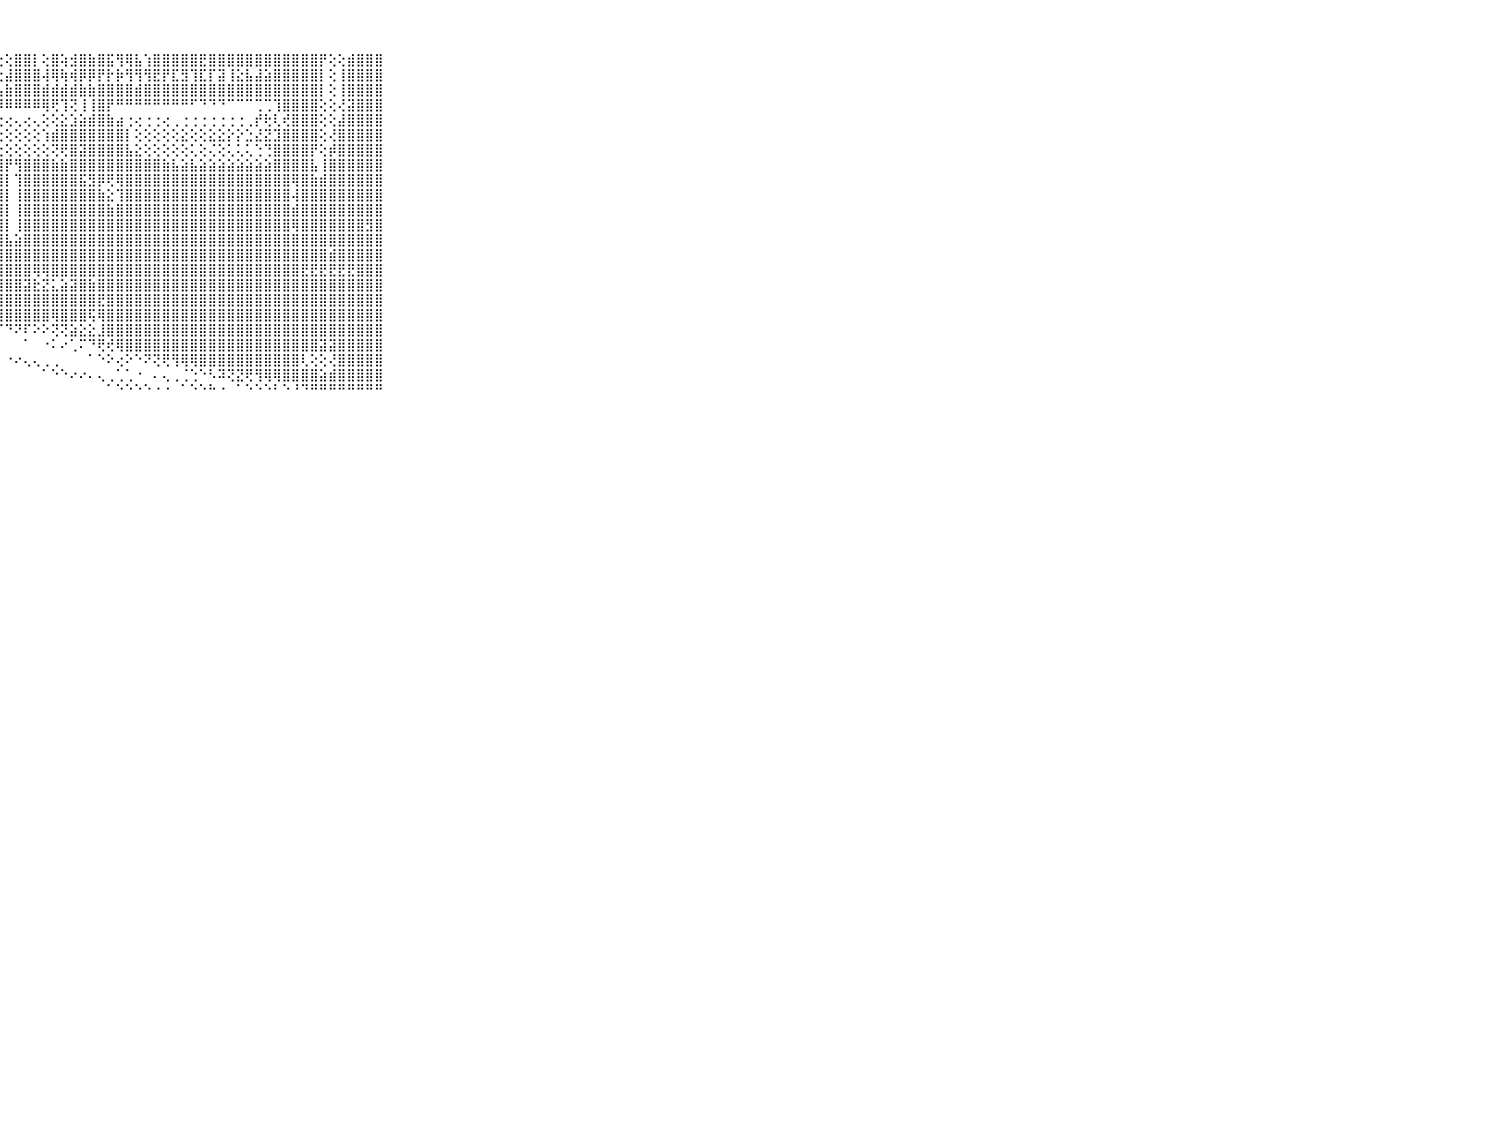

⠀⠀⠀⠀⠀⠀⠀⠀⠀⠀⠀⣿⣿⣿⣿⣿⣿⢸⣿⢕⢜⣿⣿⣯⣽⢝⣝⢕⢕⣿⣿⡇⢕⣿⢵⣺⣿⣷⣿⣯⢻⢿⣧⢱⣿⣿⣿⣿⣿⣟⣿⣿⣿⣿⣿⣿⣿⣿⣿⣿⣿⣿⡟⢕⢕⣾⣿⣿⣿⠀⠀⠀⠀⠀⠀⠀⠀⠀⠀⠀⠀
⠀⠀⠀⠀⠀⠀⠀⠀⠀⠀⠀⣿⣿⣿⣿⣿⣿⣿⣹⣇⡕⢟⢟⢟⣏⣕⣝⣕⣼⣿⣿⣿⢼⢿⢷⢾⡿⡿⡟⡗⡷⢻⢻⢻⣟⡟⣏⣻⢹⣏⡏⣽⢸⣕⣧⣼⣵⣿⣿⣿⣿⣿⡇⢕⢸⣿⣿⣿⣿⠀⠀⠀⠀⠀⠀⠀⠀⠀⠀⠀⠀
⠀⠀⠀⠀⠀⠀⠀⠀⠀⠀⠀⢽⢽⢽⢽⢹⣝⣹⣿⣿⣇⢕⢕⢕⢱⣷⣿⣧⣷⣿⣿⣿⣾⣾⣾⣾⣷⣷⣿⣿⣿⣿⣾⣿⣿⣿⣿⣿⣿⣿⣿⣿⣿⣿⣿⣿⣿⣿⣿⣿⣿⣿⡇⢕⢸⣿⣿⣿⣿⠀⠀⠀⠀⠀⠀⠀⠀⠀⠀⠀⠀
⠀⠀⠀⠀⠀⠀⠀⠀⠀⠀⠀⣿⣟⣏⣝⣝⣿⡿⢿⢿⢿⢵⢥⢵⠿⠿⠿⠿⠿⠿⠿⠿⢿⢟⢹⢝⢸⢸⣿⡟⠛⠛⠛⠛⠛⠛⠛⠛⠋⠙⠙⠙⠉⠉⠉⢉⢉⢹⣿⣿⣿⣿⢕⢕⢜⣽⣿⣿⣿⠀⠀⠀⠀⠀⠀⠀⠀⠀⠀⠀⠀
⠀⠀⠀⠀⠀⠀⠀⠀⠀⠀⠀⣿⣿⣿⣗⡳⢗⢗⢗⢇⢔⢔⢔⢔⢄⢄⢄⢔⢔⢄⢔⢄⢕⢕⣕⣱⣵⣾⣿⣷⣴⢐⢔⢐⢐⢔⢀⢐⢐⢐⢐⢐⢐⢐⢀⡞⢗⢇⢞⣿⣿⣿⢕⢕⣼⣿⣿⣿⣿⠀⠀⠀⠀⠀⠀⠀⠀⠀⠀⠀⠀
⠀⠀⠀⠀⠀⠀⠀⠀⠀⠀⠀⣿⣿⣿⡽⡽⢽⢽⢽⢽⢝⢝⢕⢕⢕⢕⢕⢕⢕⢕⢕⢕⢱⣾⣿⣿⣿⣿⣿⣿⣿⡇⢕⢕⢕⢕⢕⣕⢕⢕⣕⣕⡕⡕⣑⣜⣝⣹⣿⣿⣿⣿⢕⢜⣿⣿⣿⣿⣿⠀⠀⠀⠀⠀⠀⠀⠀⠀⠀⠀⠀
⠀⠀⠀⠀⠀⠀⠀⠀⠀⠀⠀⣿⣿⣿⣿⣳⣗⣕⣕⣕⣕⡕⡱⢔⢕⢕⢕⢔⢕⢕⢕⢕⢕⢝⢟⣿⣽⣿⣿⣿⣿⣧⣕⢕⢕⢕⢕⢕⢅⢕⢌⢕⢅⢅⢅⢑⢙⣿⣿⣿⣿⡟⢕⡾⣿⣿⣿⣿⣿⠀⠀⠀⠀⠀⠀⠀⠀⠀⠀⠀⠀
⠀⠀⠀⠀⠀⠀⠀⠀⠀⠀⠀⣿⣿⣿⣿⣿⣿⣿⣿⣿⣿⣿⣿⡝⣹⣿⣿⣿⡟⢻⣿⣿⣿⣷⣷⣿⣿⣿⣿⣿⣿⣿⣿⣿⣿⣷⣧⣵⣧⣵⣵⣵⣵⣵⣵⣵⣵⣿⣿⣿⣿⣧⢸⣿⣿⣿⣿⣿⣿⠀⠀⠀⠀⠀⠀⠀⠀⠀⠀⠀⠀
⠀⠀⠀⠀⠀⠀⠀⠀⠀⠀⠀⣿⣿⣿⣿⣿⣿⣿⣿⣿⣿⣿⣿⢕⣿⣿⣿⣿⡇⢹⣿⣿⣿⣿⣿⣿⣯⣻⡿⢟⢿⣿⣿⣿⣿⣿⣿⣿⣿⣿⣿⣿⣿⣿⣿⣿⣿⣿⣿⢿⣿⣷⣾⣿⣿⣿⣿⣿⣿⠀⠀⠀⠀⠀⠀⠀⠀⠀⠀⠀⠀
⠀⠀⠀⠀⠀⠀⠀⠀⠀⠀⠀⣿⢿⣿⣿⣿⣿⣿⣿⣿⣿⣿⣿⢕⣿⣿⣿⣿⡇⢸⣿⣿⣿⣿⣿⣿⣿⣿⣷⣕⢹⣿⣿⣿⣿⣿⣿⣿⣿⣿⣿⣿⣿⣿⣿⣿⣿⣿⣿⢼⣿⣿⣿⣿⣿⣿⣿⣿⣿⠀⠀⠀⠀⠀⠀⠀⠀⠀⠀⠀⠀
⠀⠀⠀⠀⠀⠀⠀⠀⠀⠀⠀⣿⣿⣿⣿⣿⣿⣿⣿⣿⣿⣿⣿⢕⣿⣿⣿⣿⡇⢸⣿⣿⣿⣿⣿⣿⣿⣿⣿⣷⣿⣿⣿⣿⣿⣿⣿⣿⣿⣿⣿⣿⣿⣿⣿⣿⣿⣿⣿⣾⣿⣿⣿⣿⣿⣿⣿⣿⣿⠀⠀⠀⠀⠀⠀⠀⠀⠀⠀⠀⠀
⠀⠀⠀⠀⠀⠀⠀⠀⠀⠀⠀⣿⣿⣿⣿⣿⣿⣿⣿⣿⣿⣿⣿⢕⣿⣿⣿⣿⡇⢸⣿⣿⣿⣿⣿⣿⣿⣿⣿⣿⣿⣿⣿⣿⣿⣿⣿⣿⣿⣿⣿⣿⣿⣿⣿⣿⣿⣿⣿⢿⣿⣿⣿⣿⣿⣿⣿⣻⣿⠀⠀⠀⠀⠀⠀⠀⠀⠀⠀⠀⠀
⠀⠀⠀⠀⠀⠀⠀⠀⠀⠀⠀⣿⣿⣿⣿⣿⣿⣿⣿⣿⣿⣿⣿⣿⣿⣿⣿⣿⣧⣵⣿⣿⣿⣿⣿⣿⣿⣿⣿⣿⣿⣿⣿⣿⣿⣿⣿⣿⣿⣿⣿⣿⣿⣿⣿⣿⣿⣿⣿⣿⣿⣿⣿⣿⣿⣿⣿⣿⣿⠀⠀⠀⠀⠀⠀⠀⠀⠀⠀⠀⠀
⠀⠀⠀⠀⠀⠀⠀⠀⠀⠀⠀⣿⣿⣿⣿⣿⣿⣿⣿⣿⣿⣿⣿⣿⣿⣿⣿⣿⣿⣿⣿⣿⣿⣿⣿⣿⣿⣿⣿⣿⣿⣿⣿⣿⣿⣿⣿⣿⣿⣿⣿⣿⣿⣿⣿⣿⣿⣿⣿⣿⣿⣿⣿⣾⣿⣿⣿⣿⣿⠀⠀⠀⠀⠀⠀⠀⠀⠀⠀⠀⠀
⠀⠀⠀⠀⠀⠀⠀⠀⠀⠀⠀⣿⣿⡿⢏⢕⢜⢕⠜⠝⢝⢹⣿⣿⣿⣻⣿⣻⣿⣿⣿⢿⢿⣿⣿⣿⣿⣿⣿⣿⣿⣿⣿⣿⣿⣿⣿⣿⣿⣿⣿⣿⣿⣿⣿⣿⣿⣿⣿⣿⣟⣟⣟⣟⣟⣟⣿⣿⣿⠀⠀⠀⠀⠀⠀⠀⠀⠀⠀⠀⠀
⠀⠀⠀⠀⠀⠀⠀⠀⠀⠀⠀⣿⡟⢕⢕⢕⢕⢕⢔⢔⢄⢄⣅⡑⢘⣿⣿⣿⣿⣿⣽⣗⣝⣅⣵⣽⣿⣷⣿⣿⣿⣿⣿⣿⣿⣿⣿⣿⣿⣿⣿⣿⣿⣿⣿⣿⣿⣿⣿⣿⣿⣿⣿⣿⣿⣿⣿⣿⣿⠀⠀⠀⠀⠀⠀⠀⠀⠀⠀⠀⠀
⠀⠀⠀⠀⠀⠀⠀⠀⠀⠀⠀⠝⠟⢳⢵⢕⣕⡕⢕⢕⢕⢕⢸⣿⣜⣼⣿⣿⣿⣿⣿⣿⣿⣿⣿⣿⣿⣿⣟⣿⣿⣿⣿⣿⣿⣿⣿⣿⣿⣿⣿⣿⣿⣿⣿⣿⣿⣿⣿⣿⣿⣿⣿⣿⣿⣿⣿⣿⣿⠀⠀⠀⠀⠀⠀⠀⠀⠀⠀⠀⠀
⠀⠀⠀⠀⠀⠀⠀⠀⠀⠀⠀⠀⠀⠀⠀⠀⠀⠁⠉⠑⠑⠑⠘⠟⢹⢿⢿⢿⣿⣿⣿⣿⣿⢿⣿⣿⣿⢯⢿⣿⣿⣿⣿⣿⣿⣿⣿⣿⣿⣿⣿⣿⣿⣿⣿⣿⣿⣿⣿⣿⣿⣿⣿⣿⣿⣿⣿⣿⣿⠀⠀⠀⠀⠀⠀⠀⠀⠀⠀⠀⠀
⠀⠀⠀⠀⠀⠀⠀⠀⠀⠀⠀⠐⠔⢄⢀⢀⠀⠀⠀⠀⠀⠀⠀⠀⠀⠁⠈⠉⠙⠝⠏⠕⠕⢝⢝⣵⣕⣕⣸⣿⣿⣿⣿⣿⣿⣿⣿⣿⣿⣿⣿⣿⣿⣿⣿⣿⣿⣿⣿⣿⣿⣿⣿⣿⣿⣿⣿⣿⣿⠀⠀⠀⠀⠀⠀⠀⠀⠀⠀⠀⠀
⠀⠀⠀⠀⠀⠀⠀⠀⠀⠀⠀⠀⠑⠁⠁⠀⠀⠀⠀⠀⠀⠀⠀⠀⠀⠀⠀⠀⠀⠀⠁⠀⠐⠅⠔⢁⠍⠙⢟⢞⢿⣿⣿⣿⣿⣿⣿⣿⣿⣿⣿⣿⣿⣿⣿⣿⣿⣿⣿⣿⣿⣿⣽⣽⣿⣿⣿⣿⣿⠀⠀⠀⠀⠀⠀⠀⠀⠀⠀⠀⠀
⠀⠀⠀⠀⠀⠀⠀⠀⠀⠀⠀⠀⠀⠀⠀⠀⠀⠀⠀⠀⠀⠀⠀⠀⠀⠀⠀⠀⠐⠔⢄⢄⢀⢀⠀⠀⠀⠁⠑⠕⢔⠕⠑⠝⢝⢟⢻⢿⢿⣿⣿⣿⣿⣿⣿⣿⣿⣿⣿⣿⢇⢕⢕⢜⣿⣿⣿⣿⣿⠀⠀⠀⠀⠀⠀⠀⠀⠀⠀⠀⠀
⠀⠀⠀⠀⠀⠀⠀⠀⠀⠀⠀⠀⠀⢀⢀⠀⠀⠀⠀⠀⠀⠀⠀⠀⠀⠀⠀⠀⠀⠀⠀⠀⠁⠑⠑⠔⠔⠄⢄⢀⢁⢁⠐⠀⠄⢄⢀⢈⢑⠑⠣⠽⢝⣝⢟⢻⢿⢿⣿⣿⣿⣿⣵⣾⣿⣿⣿⣿⣿⠀⠀⠀⠀⠀⠀⠀⠀⠀⠀⠀⠀
⠀⠀⠀⠀⠀⠀⠀⠀⠀⠀⠀⠀⠐⠐⠑⠐⠑⠑⠁⠀⠀⠀⠀⠀⠀⠀⠀⠀⠀⠀⠀⠀⠀⠀⠀⠀⠀⠀⠀⠁⠑⠑⠑⠑⠐⠐⠀⠁⠑⠑⠓⠐⠀⠁⠑⠑⠑⠃⠑⠘⠙⠛⠛⠛⠛⠛⠛⠛⠛⠀⠀⠀⠀⠀⠀⠀⠀⠀⠀⠀⠀